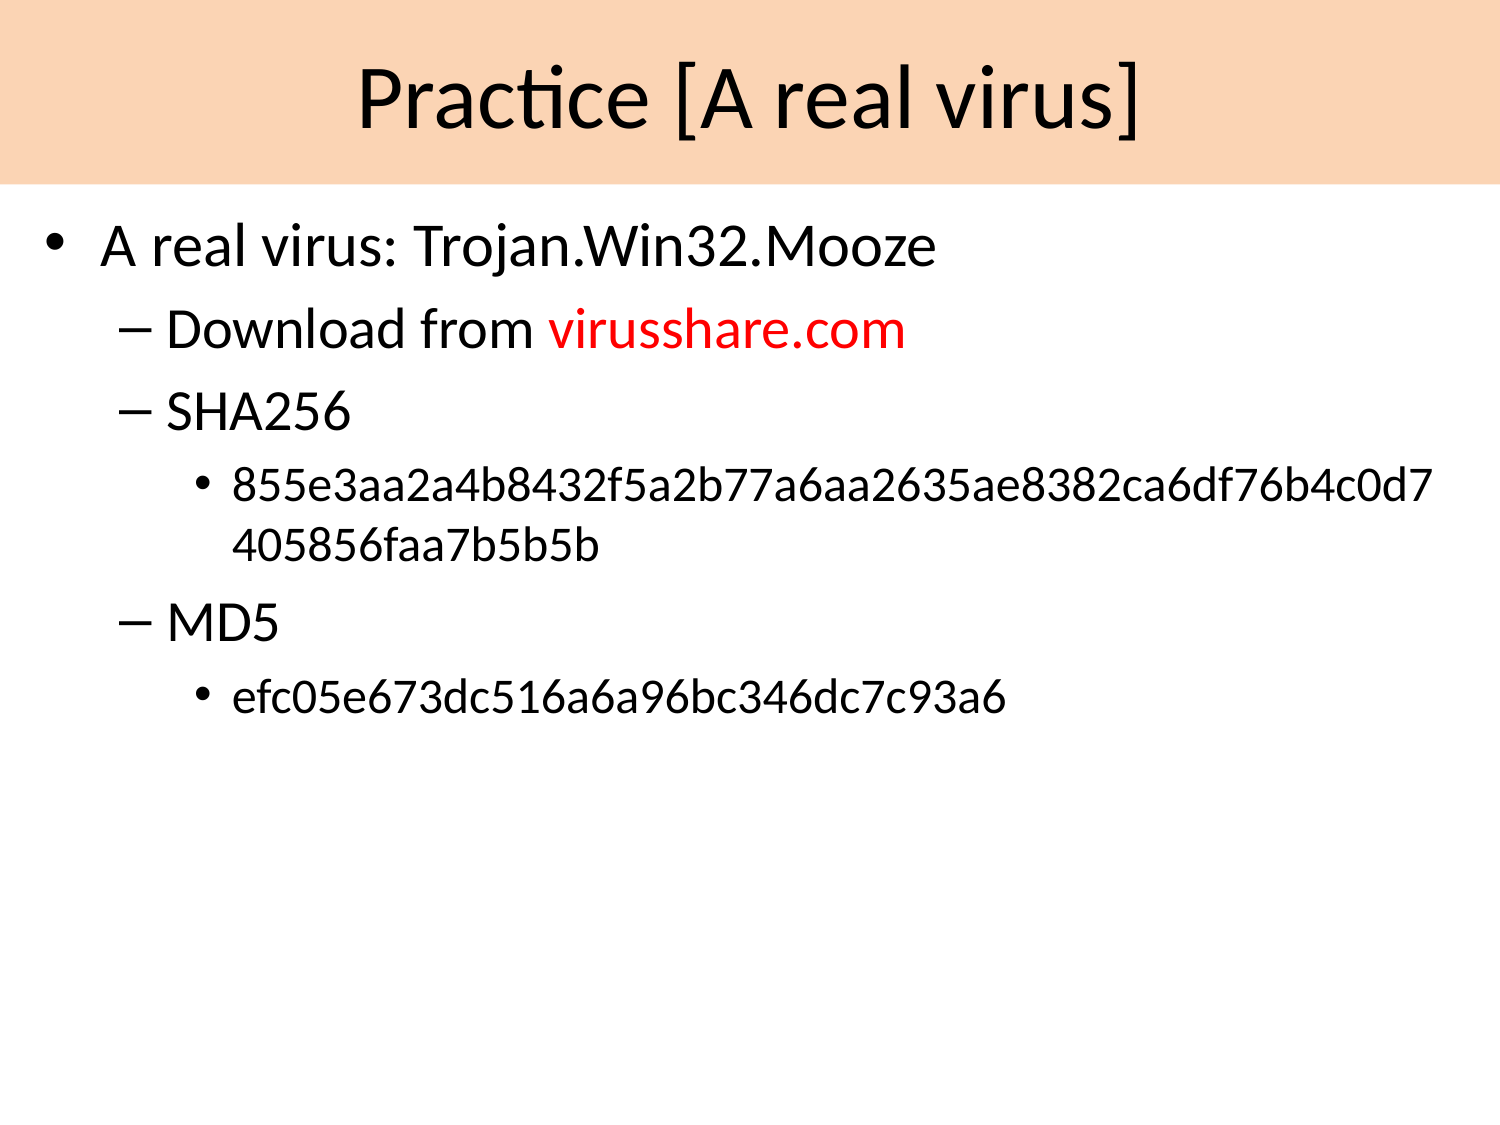

# Practice [A real virus]
A real virus: Trojan.Win32.Mooze
Download from virusshare.com
SHA256
855e3aa2a4b8432f5a2b77a6aa2635ae8382ca6df76b4c0d7405856faa7b5b5b
MD5
efc05e673dc516a6a96bc346dc7c93a6